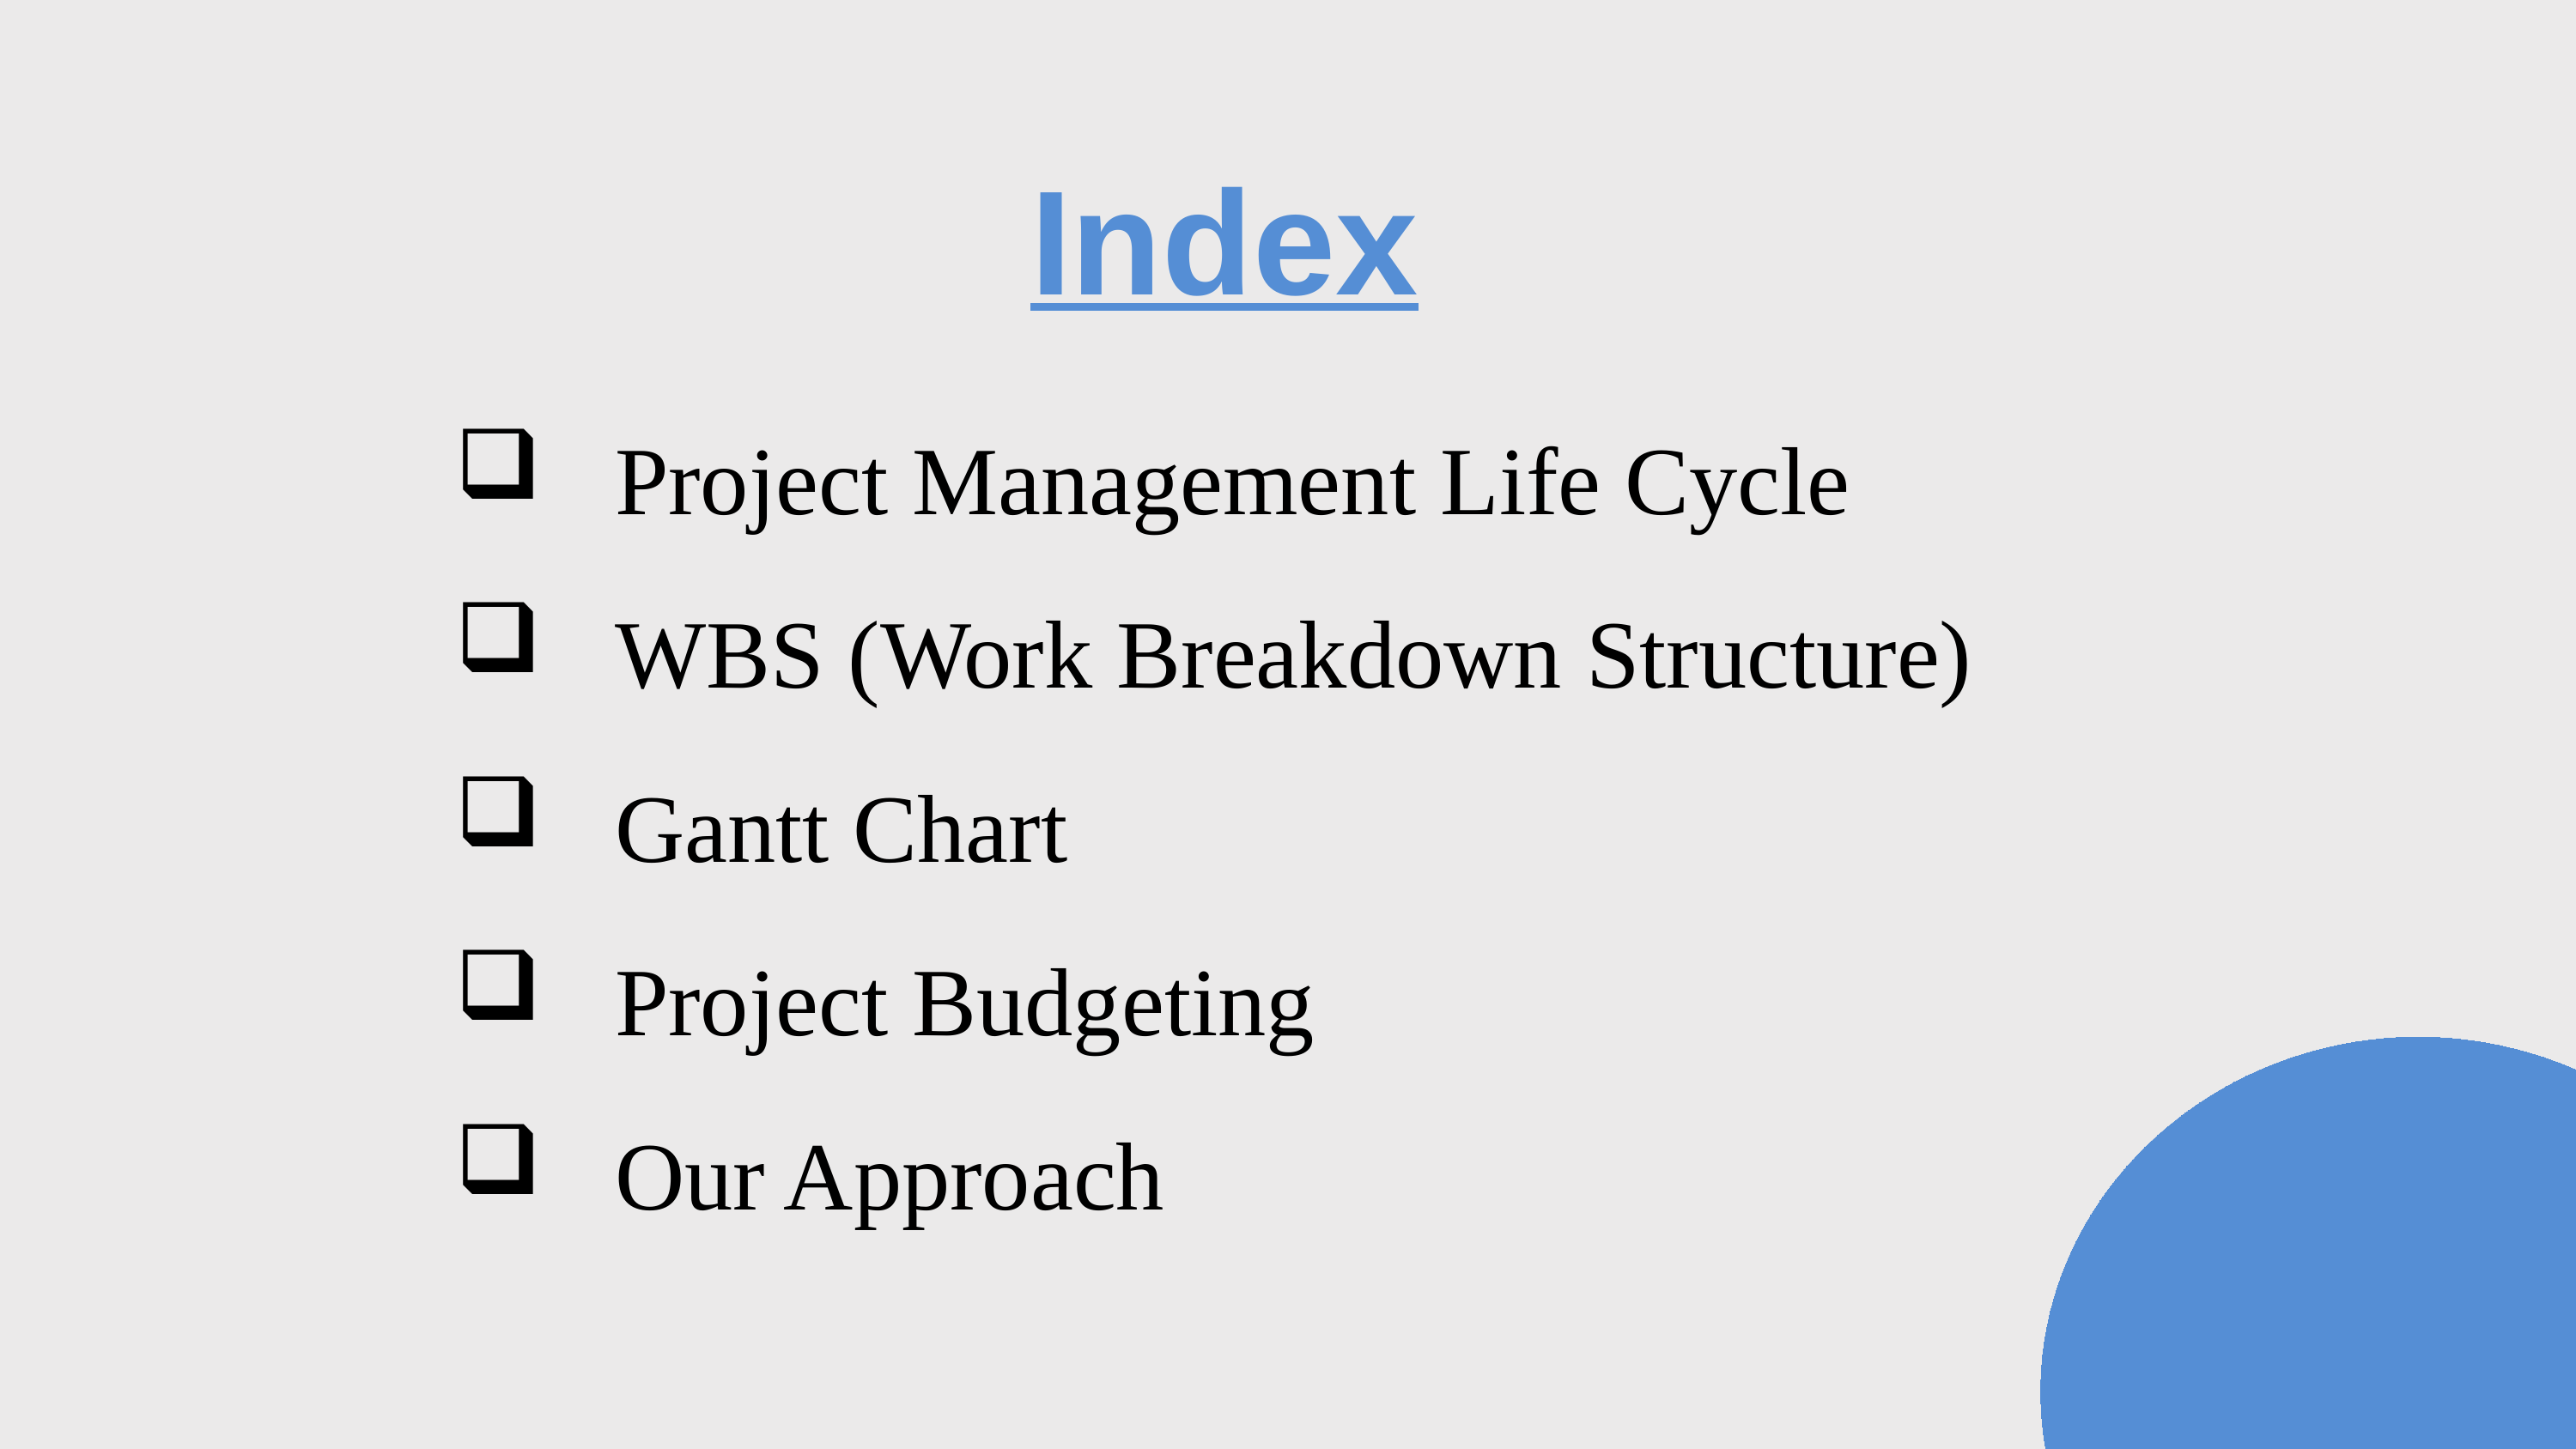

Index
   Project Management Life Cycle
   WBS (Work Breakdown Structure)
   Gantt Chart
   Project Budgeting
   Our Approach